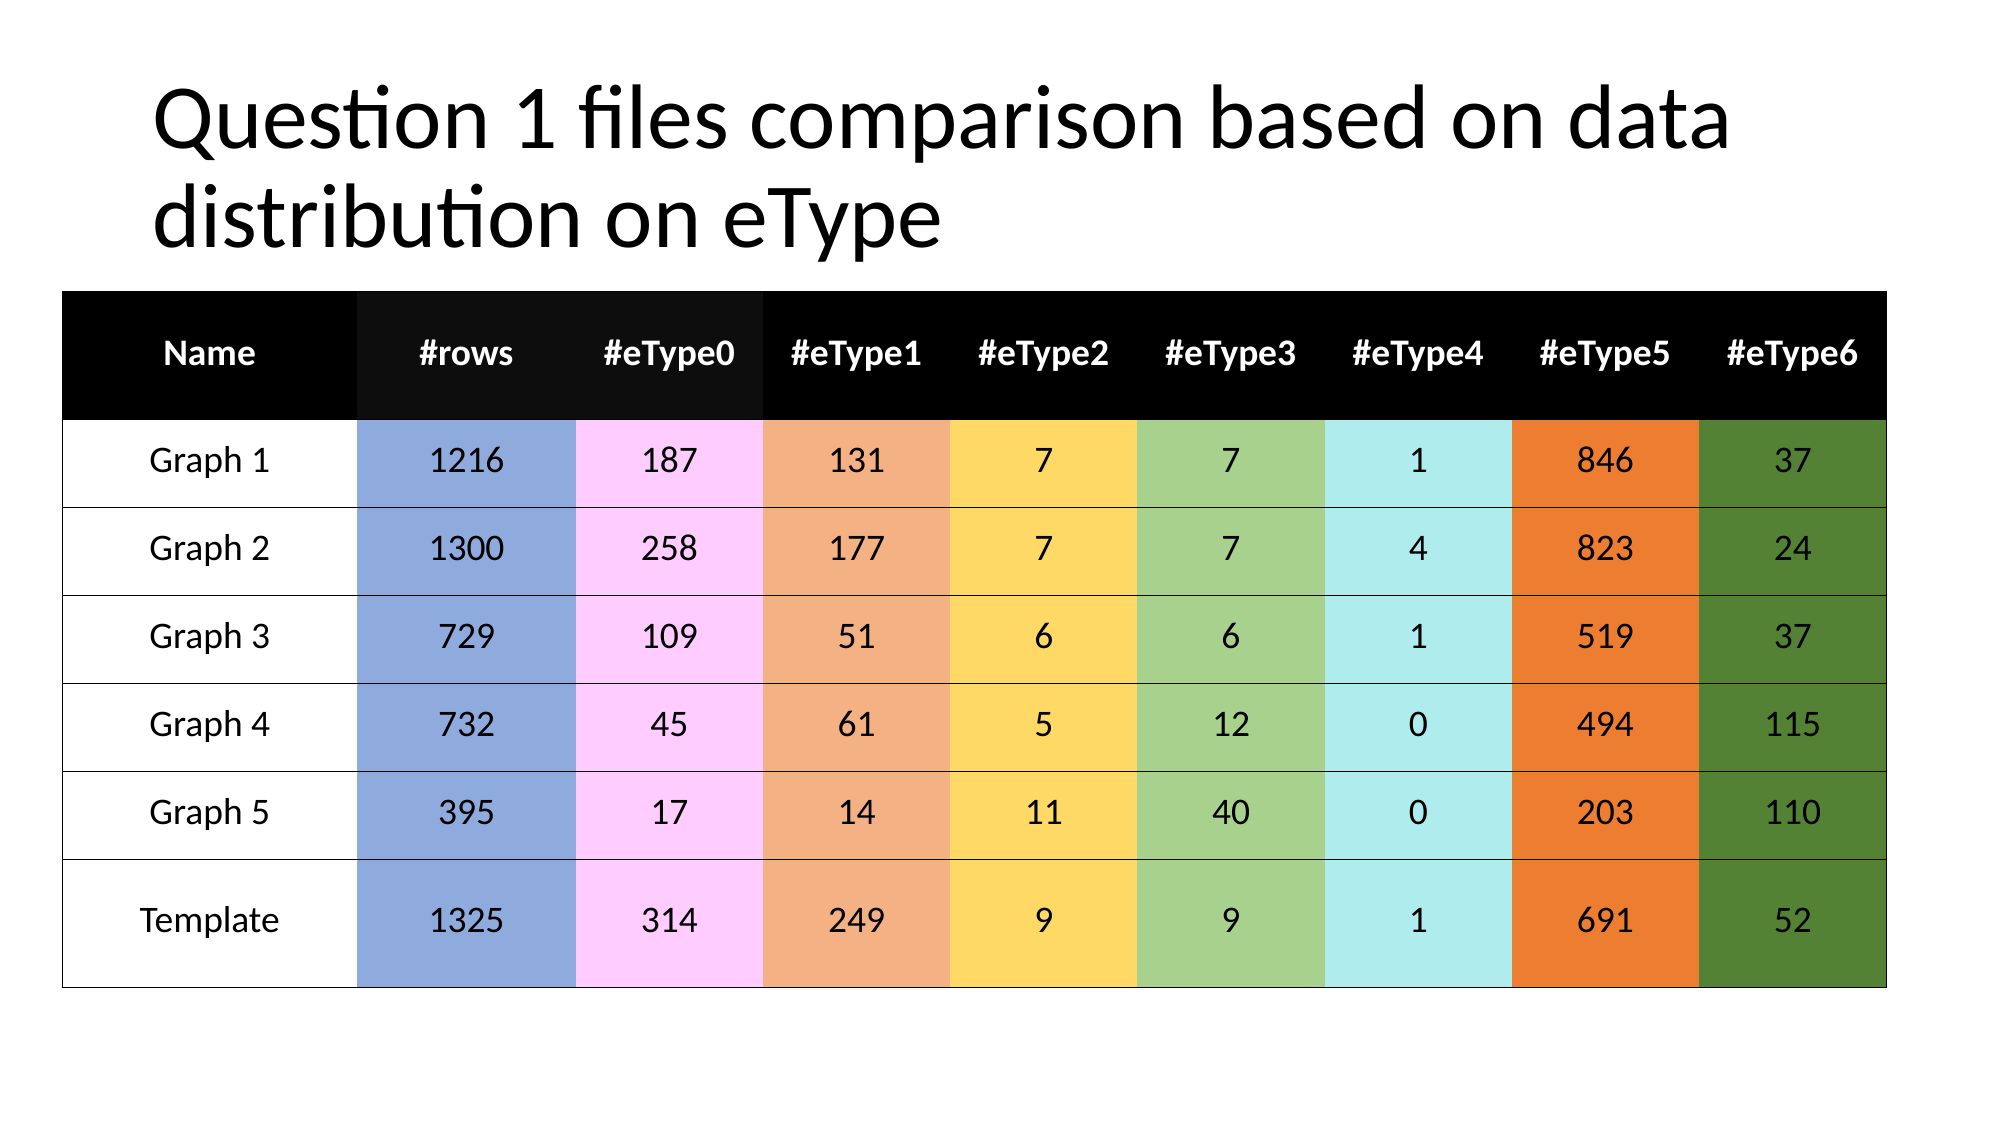

# Question 1 files comparison based on data distribution on eType
| Name | #rows | #eType0 | #eType1 | #eType2 | #eType3 | #eType4 | #eType5 | #eType6 |
| --- | --- | --- | --- | --- | --- | --- | --- | --- |
| Graph 1 | 1216 | 187 | 131 | 7 | 7 | 1 | 846 | 37 |
| Graph 2 | 1300 | 258 | 177 | 7 | 7 | 4 | 823 | 24 |
| Graph 3 | 729 | 109 | 51 | 6 | 6 | 1 | 519 | 37 |
| Graph 4 | 732 | 45 | 61 | 5 | 12 | 0 | 494 | 115 |
| Graph 5 | 395 | 17 | 14 | 11 | 40 | 0 | 203 | 110 |
| Template | 1325 | 314 | 249 | 9 | 9 | 1 | 691 | 52 |